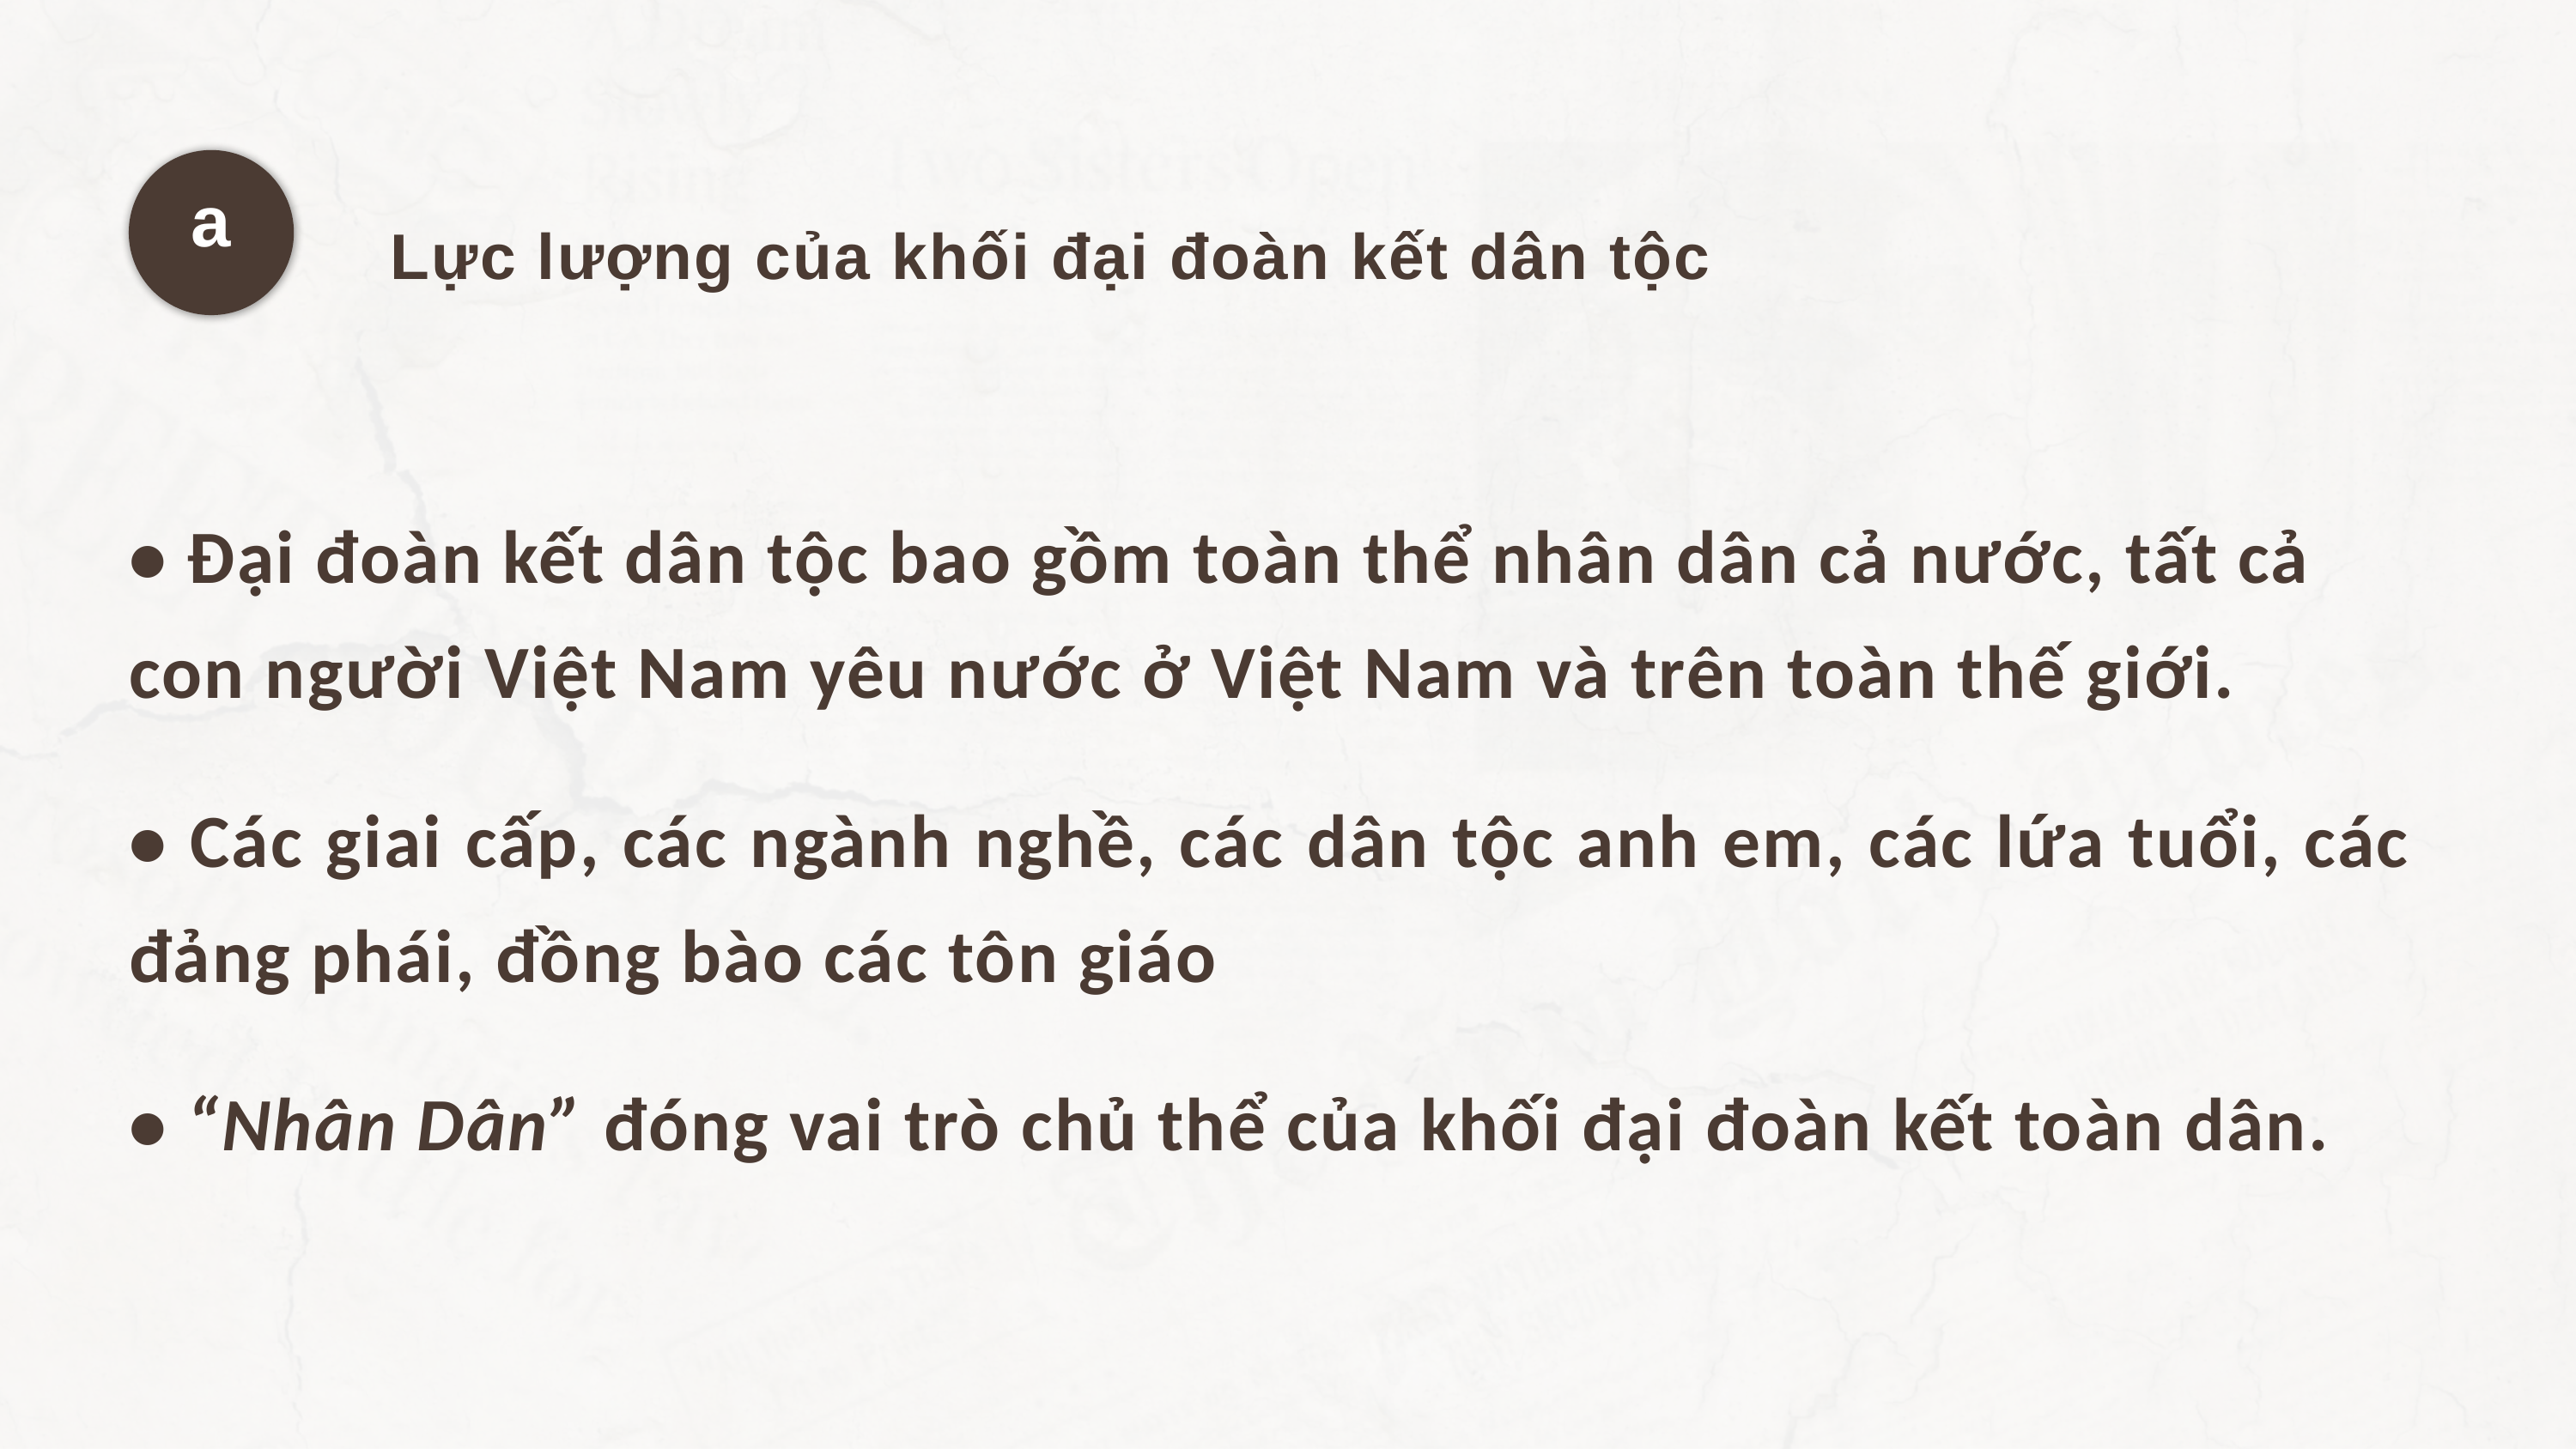

a
Lực lượng của khối đại đoàn kết dân tộc
• Đại đoàn kết dân tộc bao gồm toàn thể nhân dân cả nước, tất cả con người Việt Nam yêu nước ở Việt Nam và trên toàn thế giới.
• Các giai cấp, các ngành nghề, các dân tộc anh em, các lứa tuổi, các đảng phái, đồng bào các tôn giáo
• “Nhân Dân” đóng vai trò chủ thể của khối đại đoàn kết toàn dân.